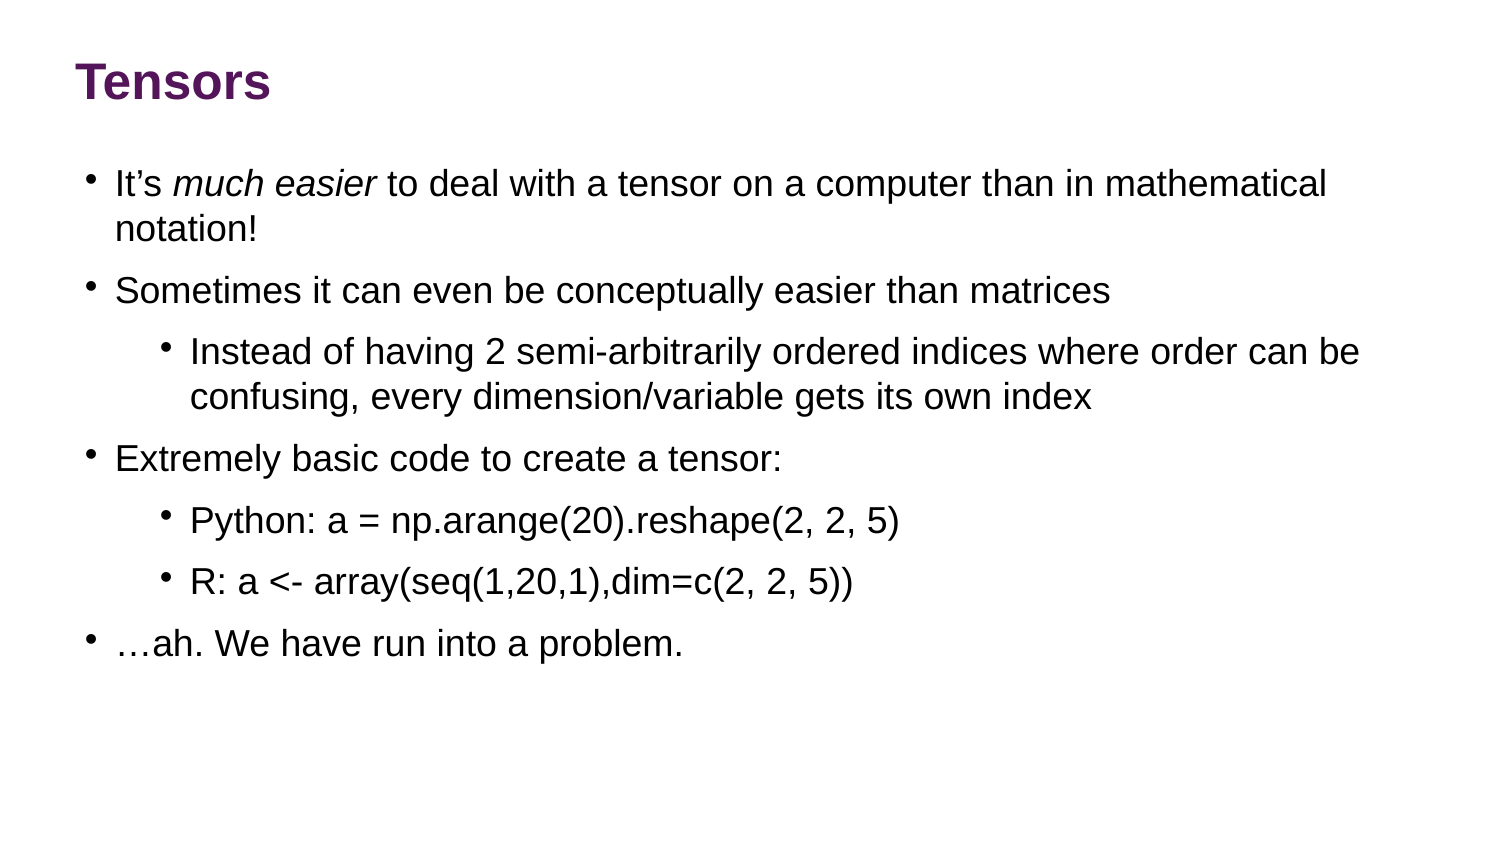

# Tensors
It’s much easier to deal with a tensor on a computer than in mathematical notation!
Sometimes it can even be conceptually easier than matrices
Instead of having 2 semi-arbitrarily ordered indices where order can be confusing, every dimension/variable gets its own index
Extremely basic code to create a tensor:
Python: a = np.arange(20).reshape(2, 2, 5)
R: a <- array(seq(1,20,1),dim=c(2, 2, 5))
…ah. We have run into a problem.